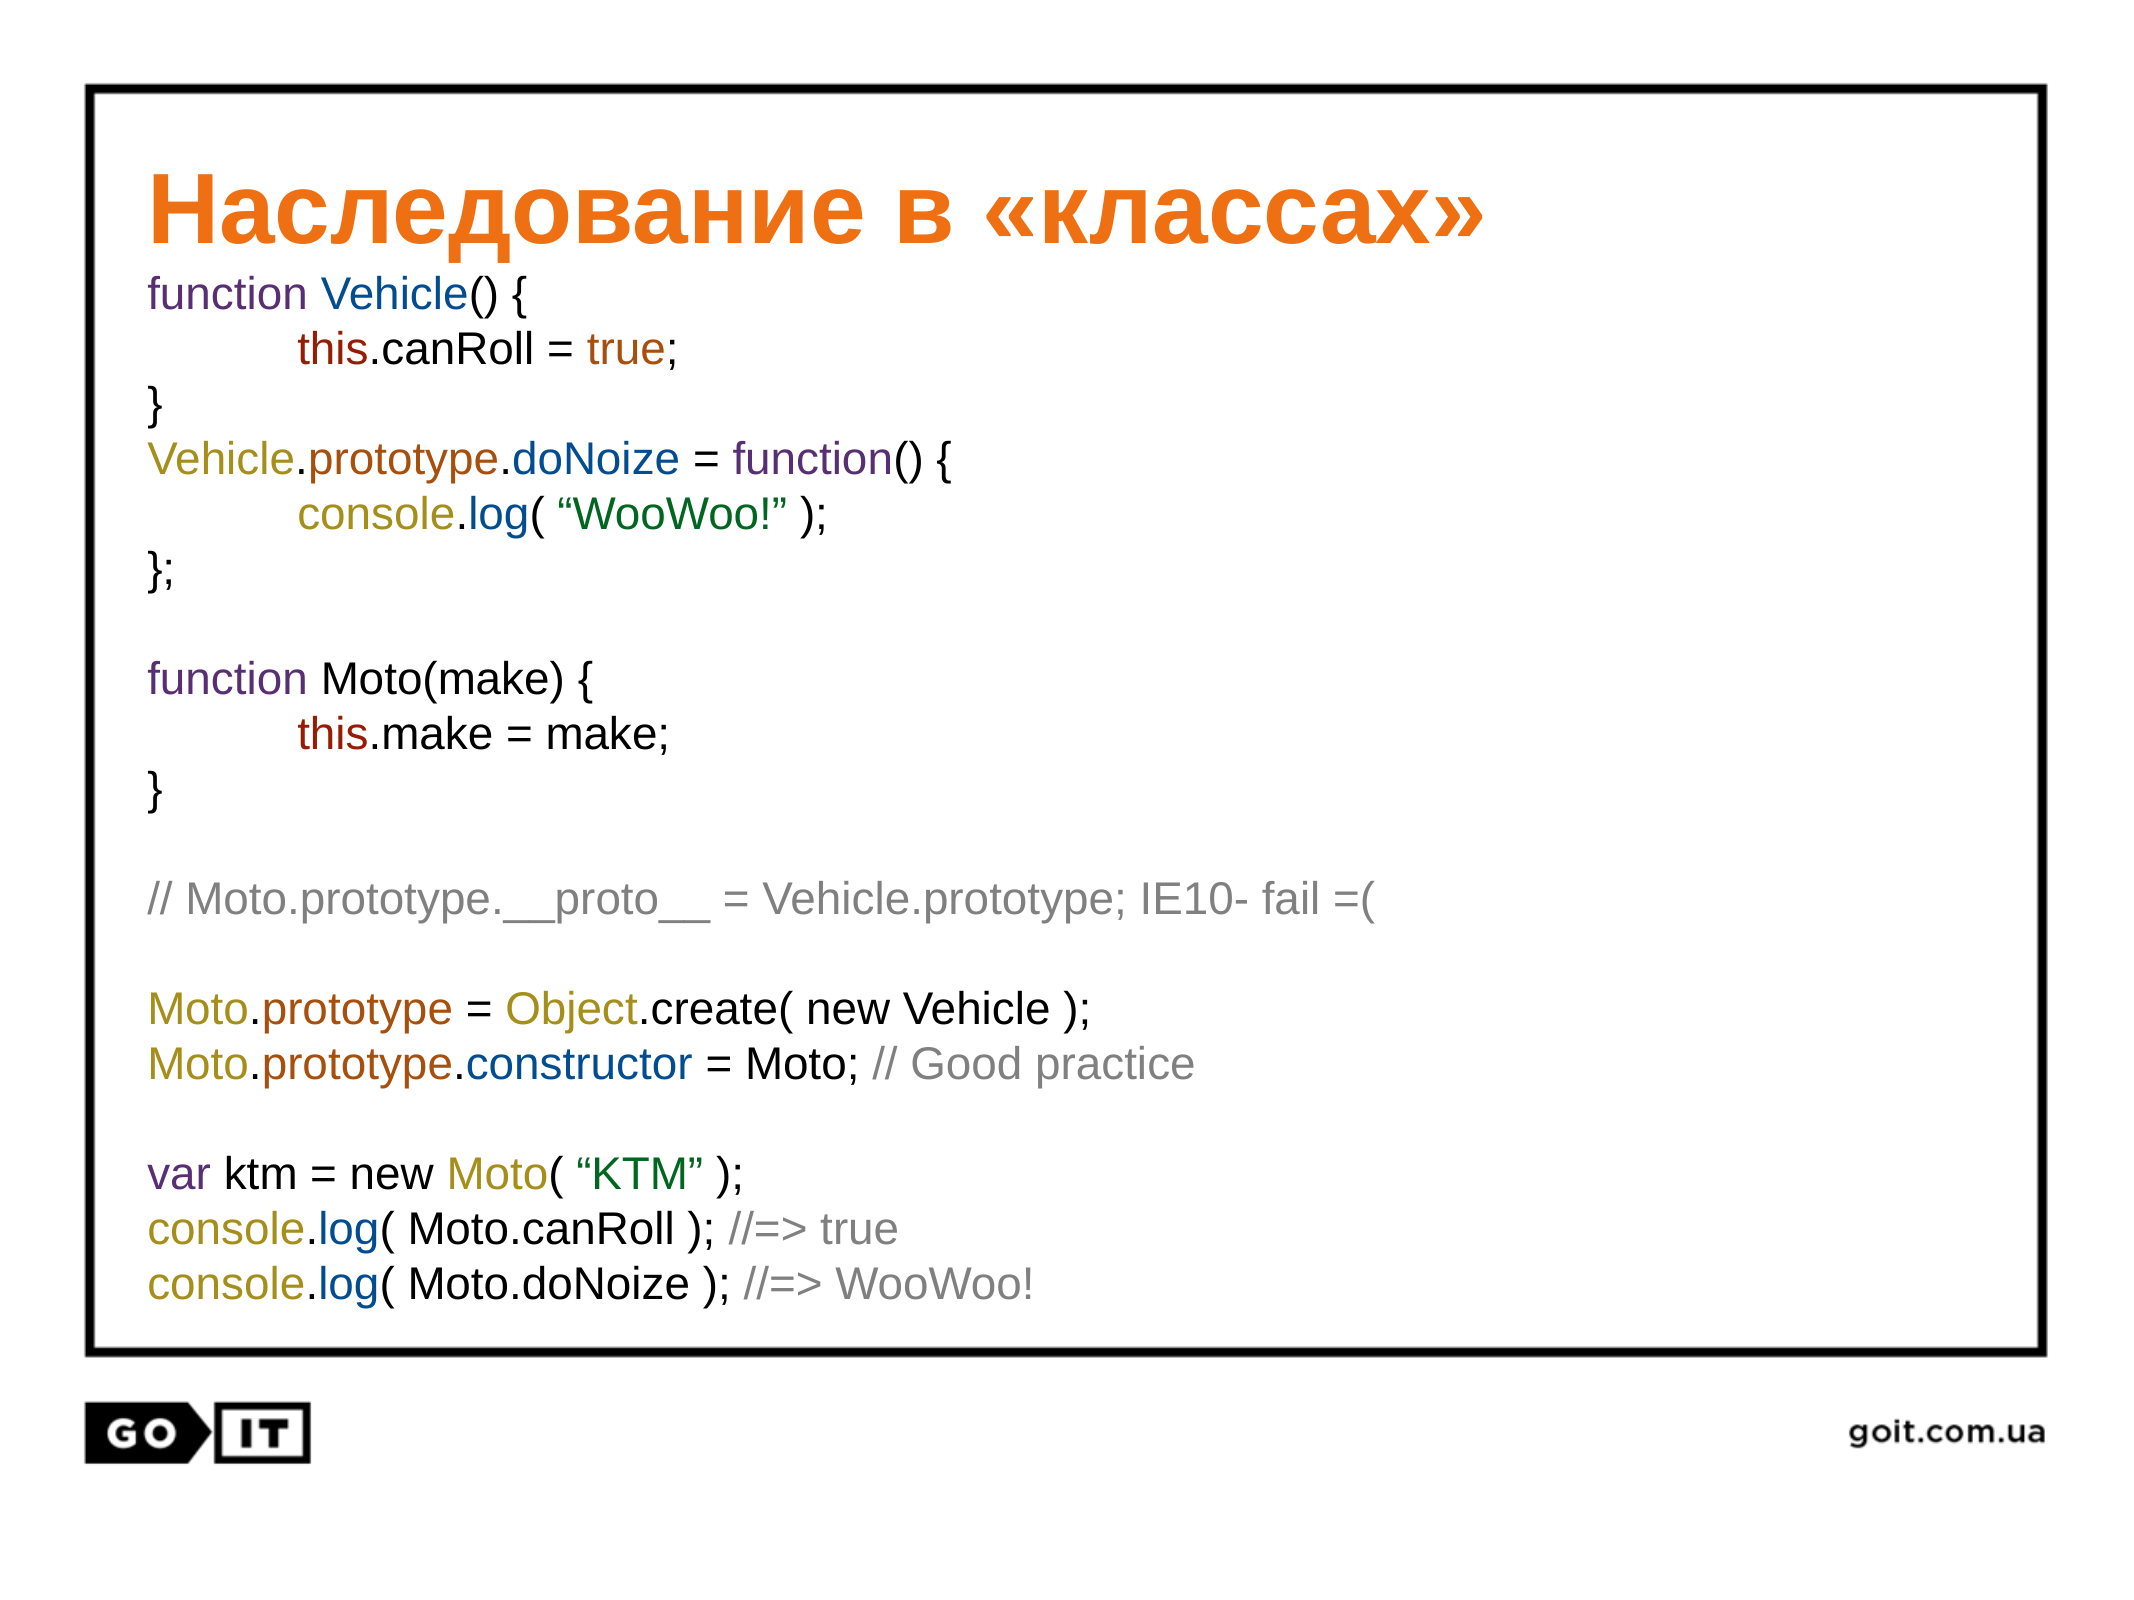

# Наследование в «классах»
function Vehicle() {
	this.canRoll = true;
}
Vehicle.prototype.doNoize = function() {
	console.log( “WooWoo!” );
};

function Moto(make) {
	this.make = make;
}

// Moto.prototype.__proto__ = Vehicle.prototype; IE10- fail =(

Moto.prototype = Object.create( new Vehicle );
Moto.prototype.constructor = Moto; // Good practice

var ktm = new Moto( “KTM” );
console.log( Moto.canRoll ); //=> true
console.log( Moto.doNoize ); //=> WooWoo!